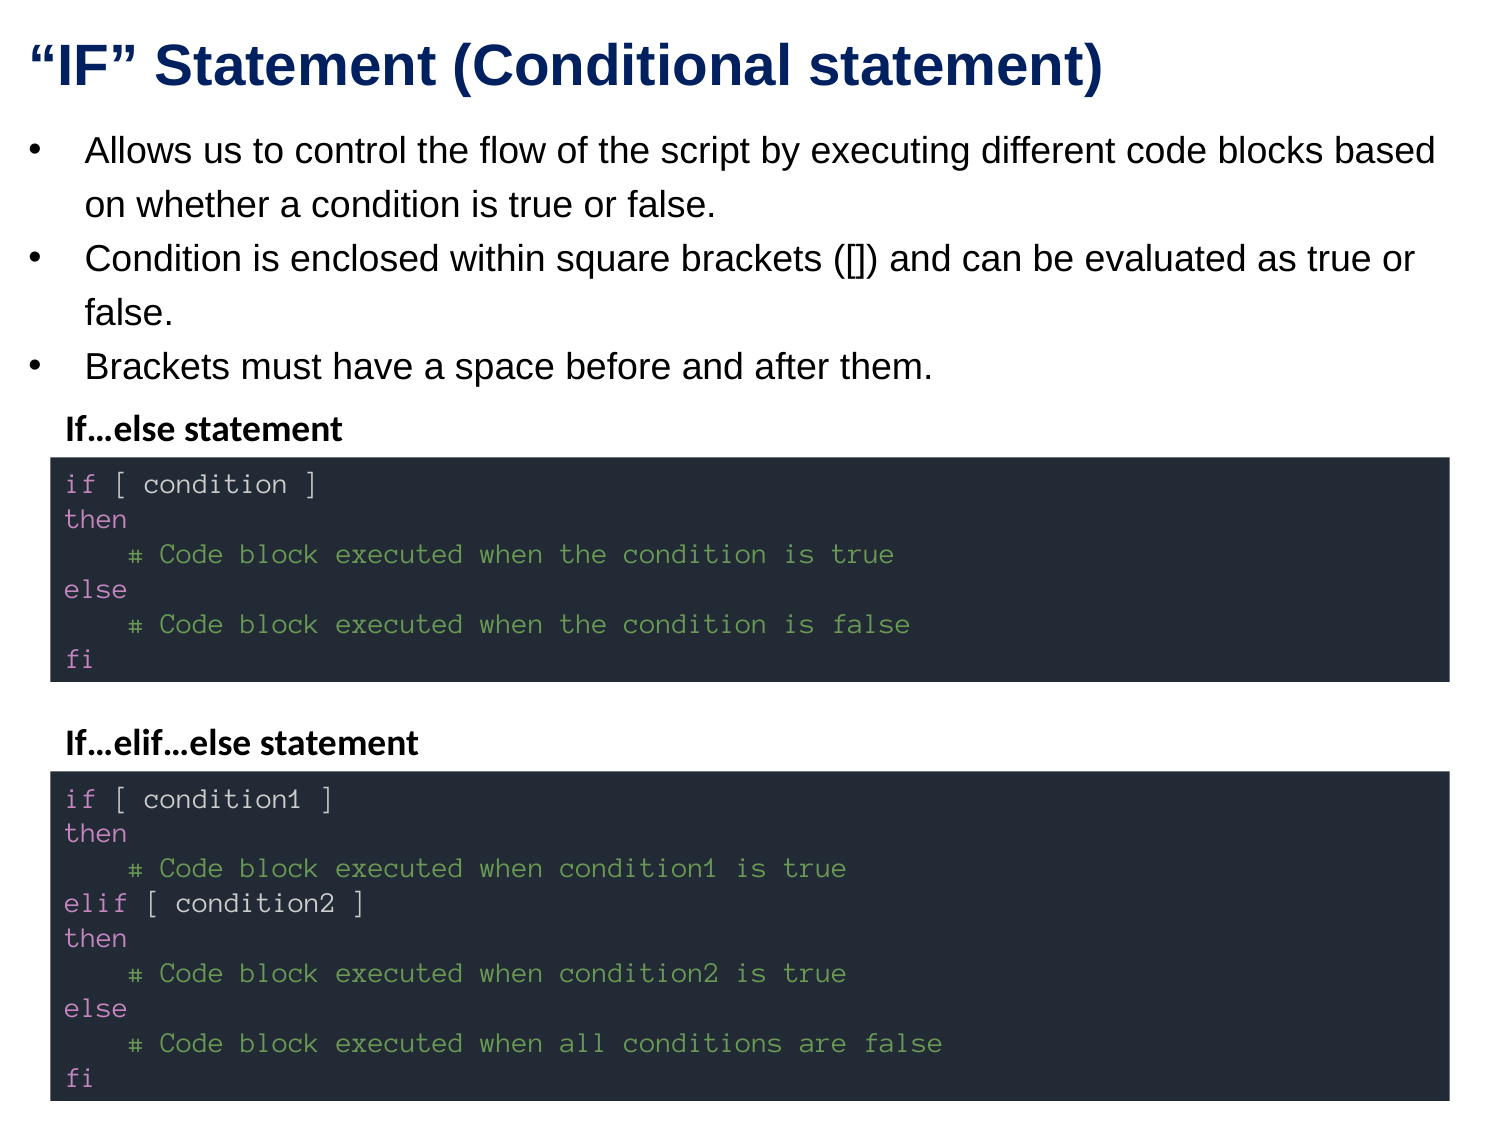

“IF” Statement (Conditional statement)
Allows us to control the flow of the script by executing different code blocks based on whether a condition is true or false.
Condition is enclosed within square brackets ([]) and can be evaluated as true or false.
Brackets must have a space before and after them.
If…else statement
if [ condition ]
then
    # Code block executed when the condition is true
else
    # Code block executed when the condition is false
fi
If…elif…else statement
if [ condition1 ]
then
    # Code block executed when condition1 is true
elif [ condition2 ]
then
    # Code block executed when condition2 is true
else
    # Code block executed when all conditions are false
fi